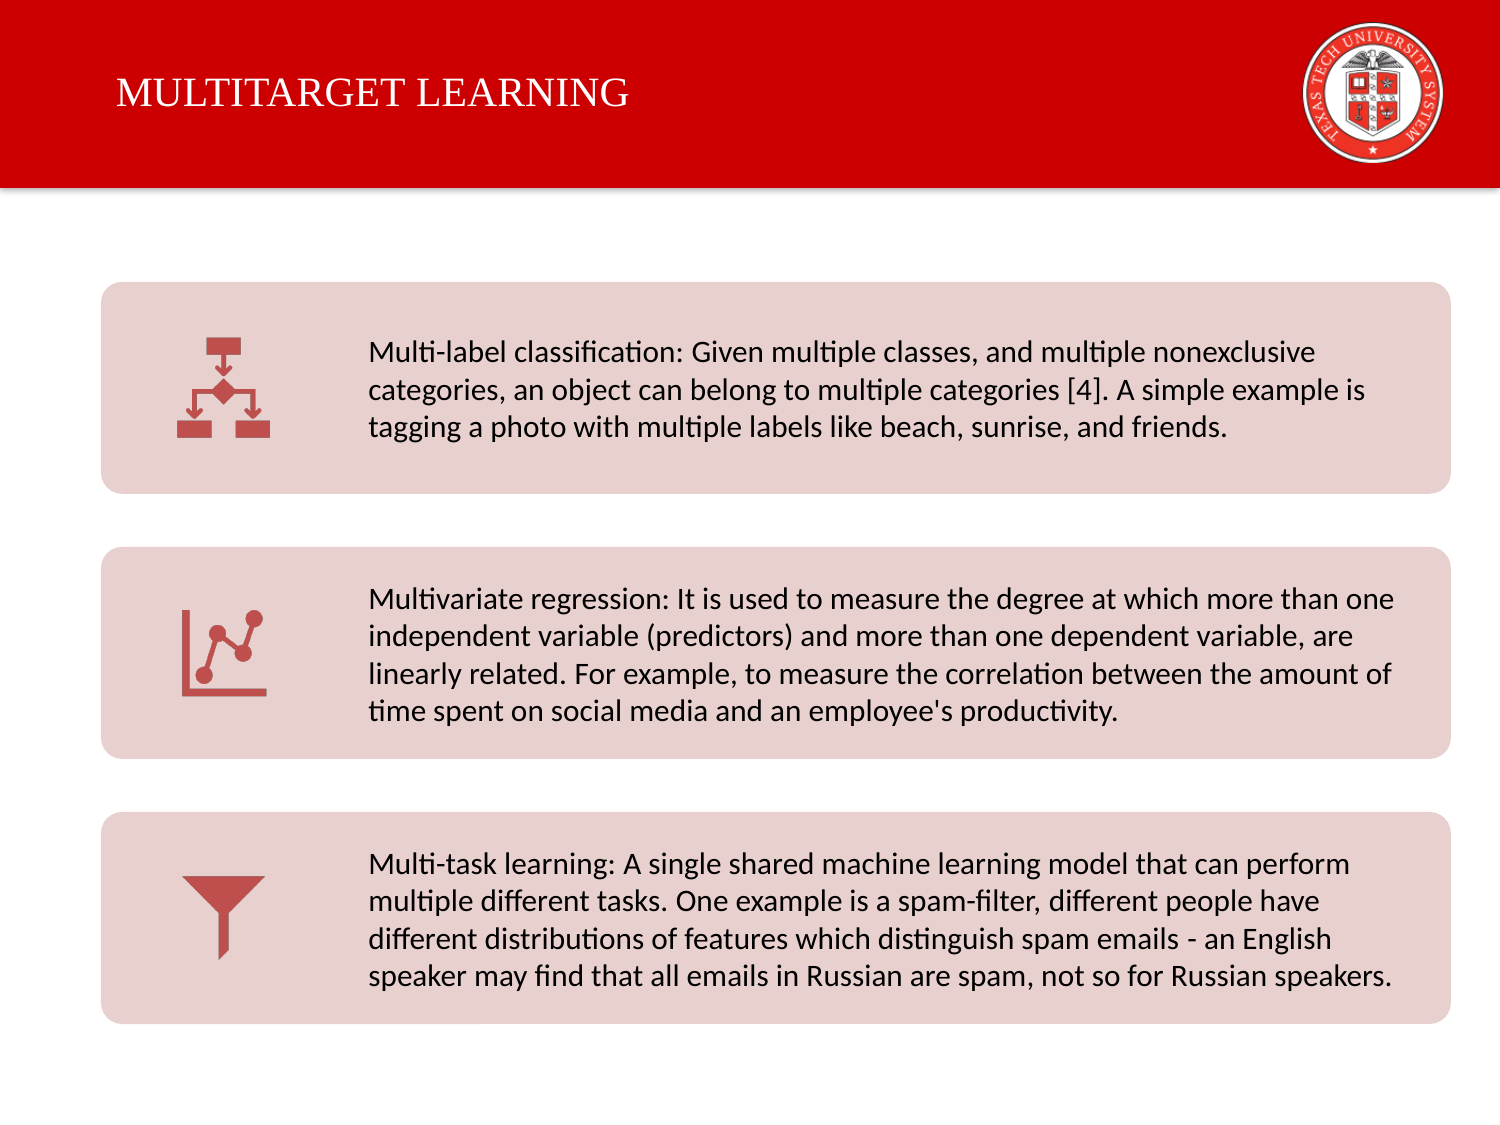

# MULTITARGET LEARNING
Multi-label classification: Given multiple classes, and multiple nonexclusive categories, an object can belong to multiple categories [4]. A simple example is tagging a photo with multiple labels like beach, sunrise, and friends.
Multivariate regression: It is used to measure the degree at which more than one independent variable (predictors) and more than one dependent variable, are linearly related. For example, to measure the correlation between the amount of time spent on social media and an employee's productivity.
Multi-task learning: A single shared machine learning model that can perform multiple different tasks. One example is a spam-filter, different people have different distributions of features which distinguish spam emails - an English speaker may find that all emails in Russian are spam, not so for Russian speakers.